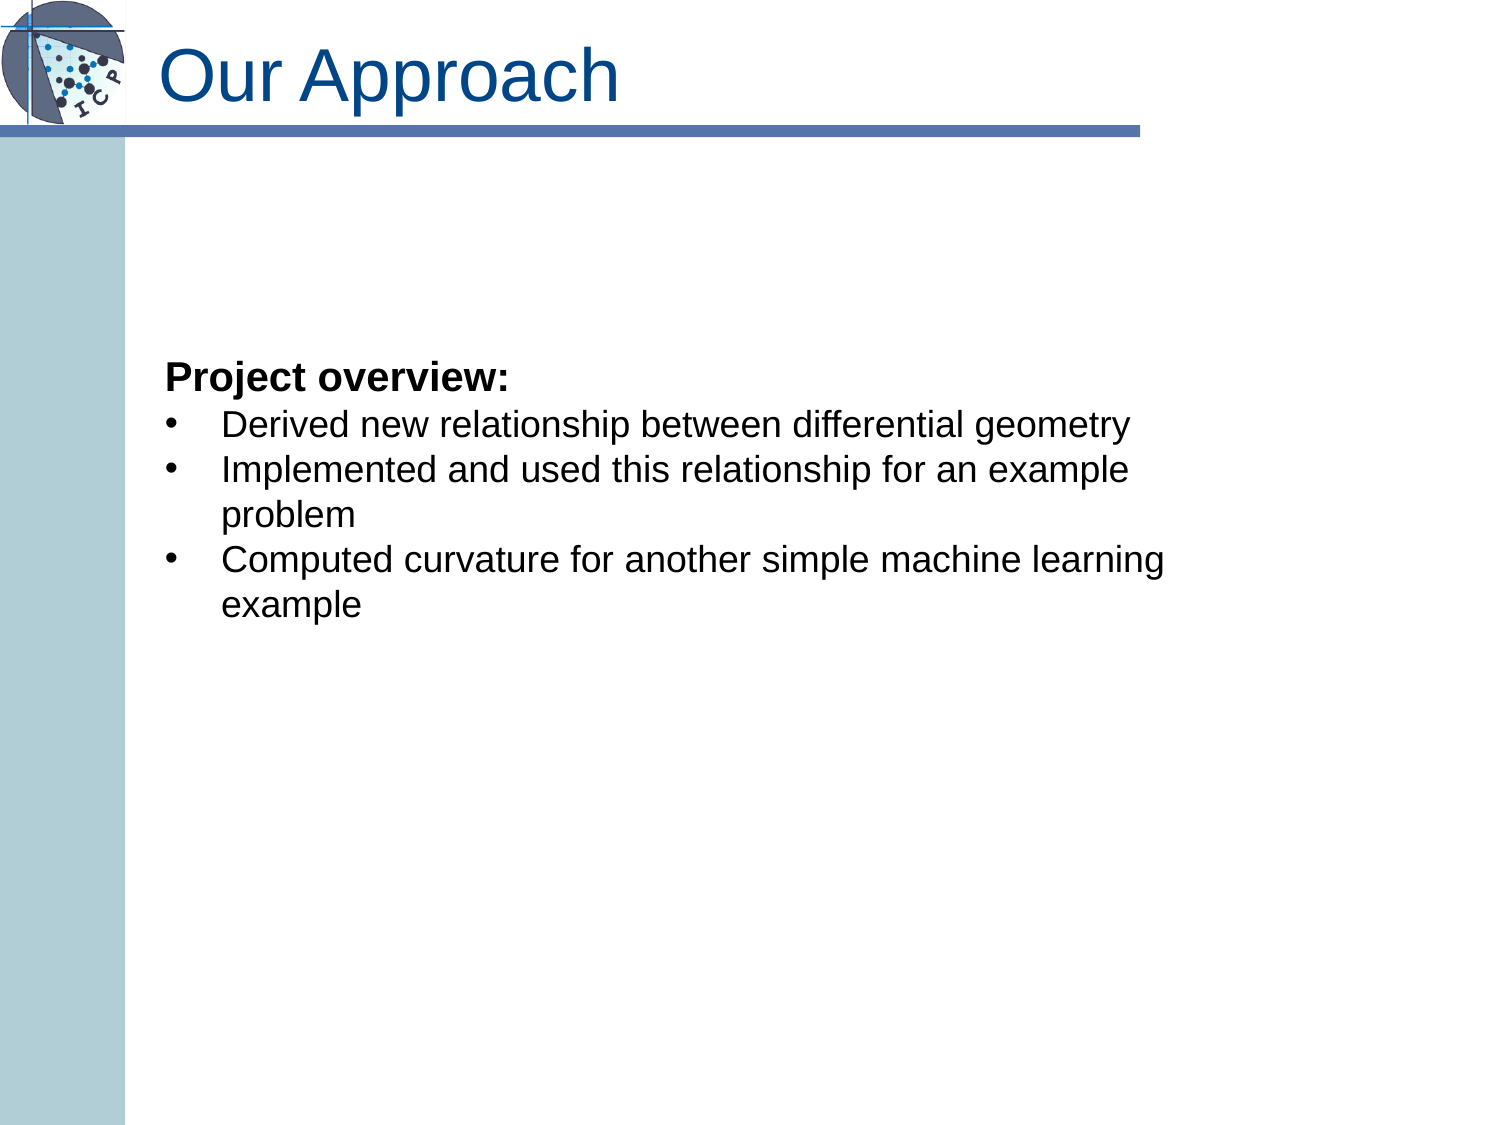

# Our Approach
Project overview:
Derived new relationship between differential geometry
Implemented and used this relationship for an example problem
Computed curvature for another simple machine learning example